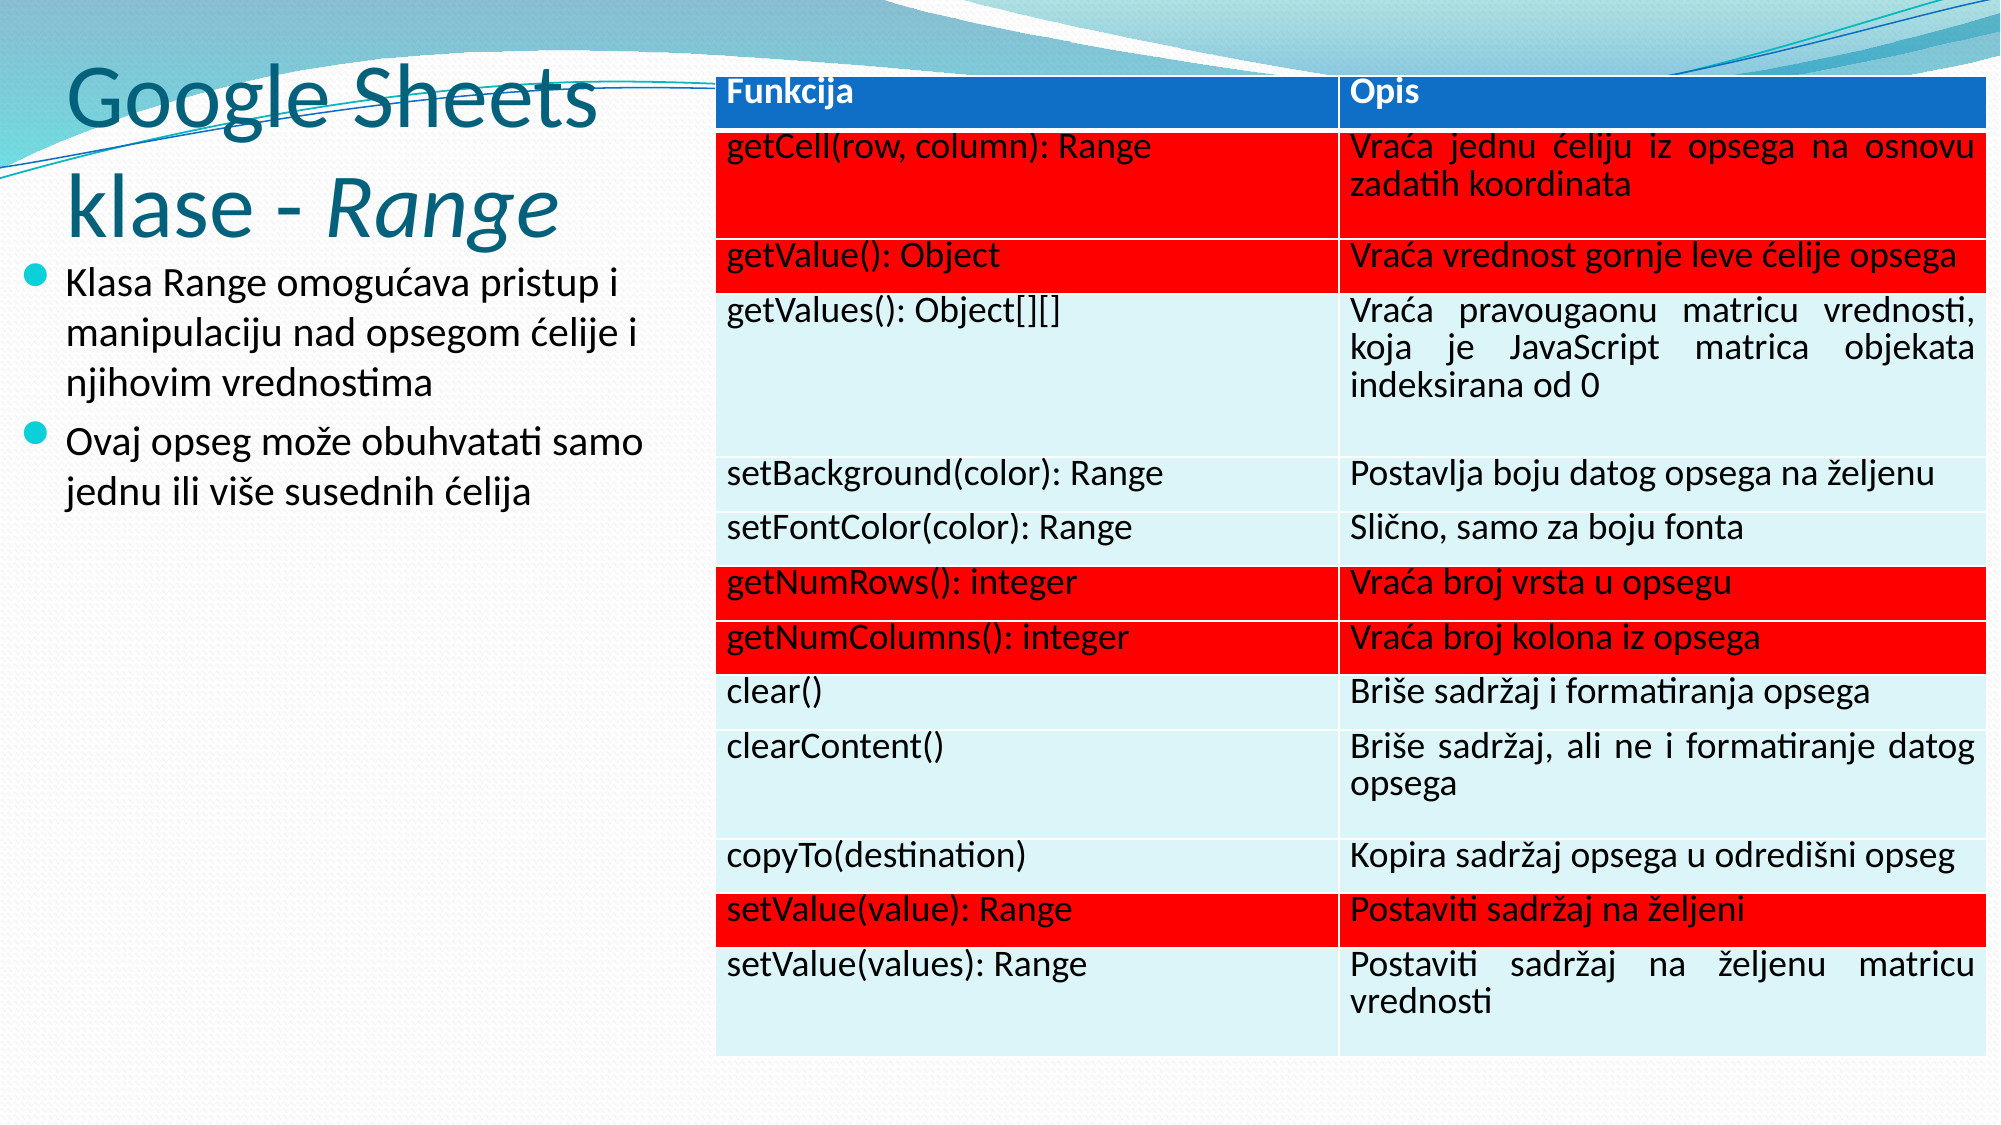

Google Sheets
klase - Range
| Funkcija | Opis |
| --- | --- |
| getCell(row, column): Range | Vraća jednu ćeliju iz opsega na osnovu zadatih koordinata |
| getValue(): Object | Vraća vrednost gornje leve ćelije opsega |
| getValues(): Object[][] | Vraća pravougaonu matricu vrednosti, koja je JavaScript matrica objekata indeksirana od 0 |
| setBackground(color): Range | Postavlja boju datog opsega na željenu |
| setFontColor(color): Range | Slično, samo za boju fonta |
| getNumRows(): integer | Vraća broj vrsta u opsegu |
| getNumColumns(): integer | Vraća broj kolona iz opsega |
| clear() | Briše sadržaj i formatiranja opsega |
| clearContent() | Briše sadržaj, ali ne i formatiranje datog opsega |
| copyTo(destination) | Kopira sadržaj opsega u odredišni opseg |
| setValue(value): Range | Postaviti sadržaj na željeni |
| setValue(values): Range | Postaviti sadržaj na željenu matricu vrednosti |
Klasa Range omogućava pristup i manipulaciju nad opsegom ćelije i njihovim vrednostima
Ovaj opseg može obuhvatati samo jednu ili više susednih ćelija